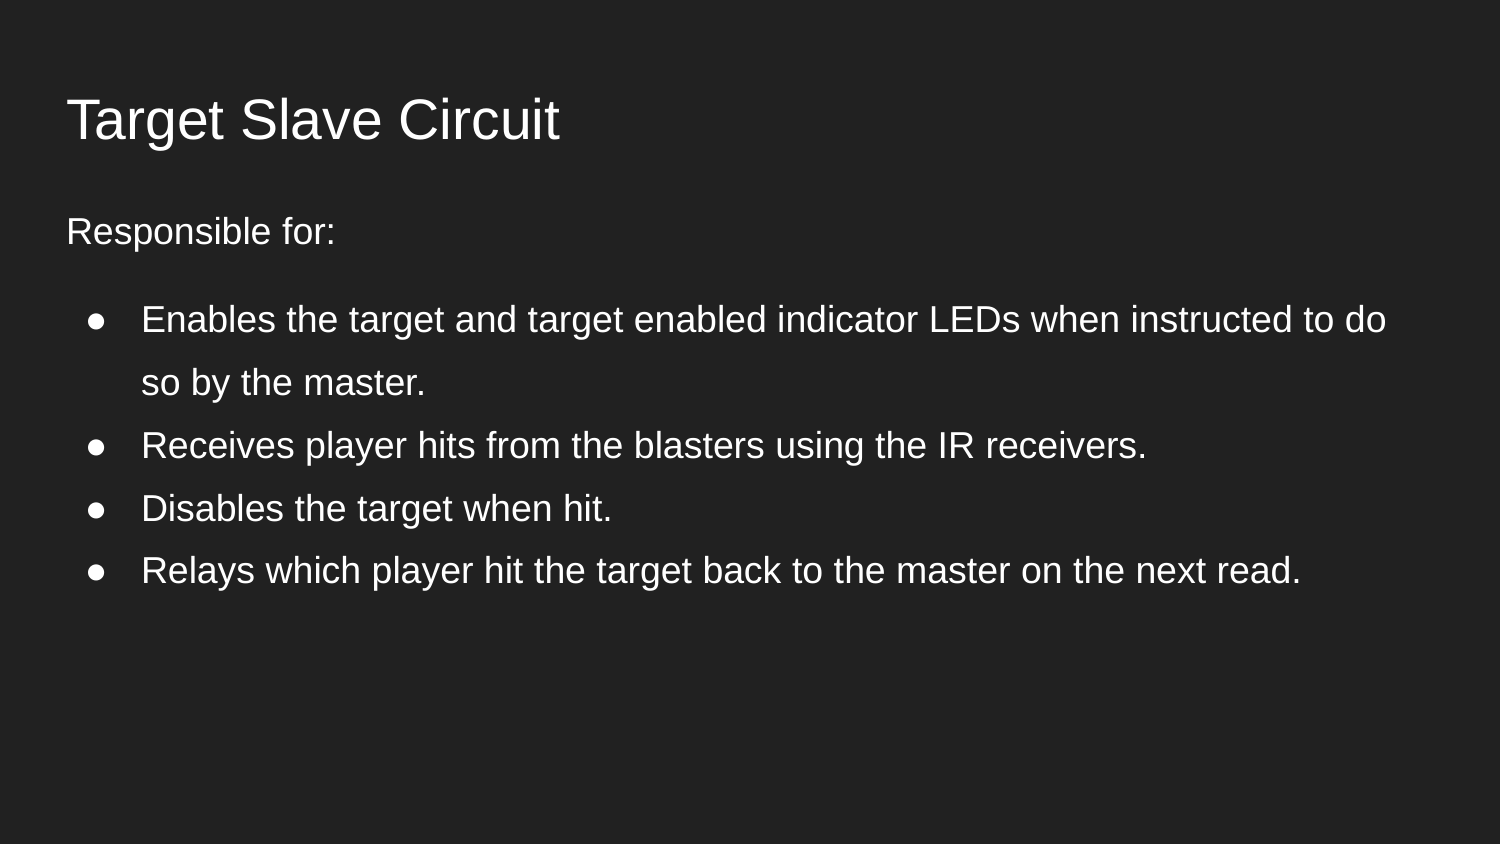

# Target Slave Circuit
Responsible for:
Enables the target and target enabled indicator LEDs when instructed to do so by the master.
Receives player hits from the blasters using the IR receivers.
Disables the target when hit.
Relays which player hit the target back to the master on the next read.